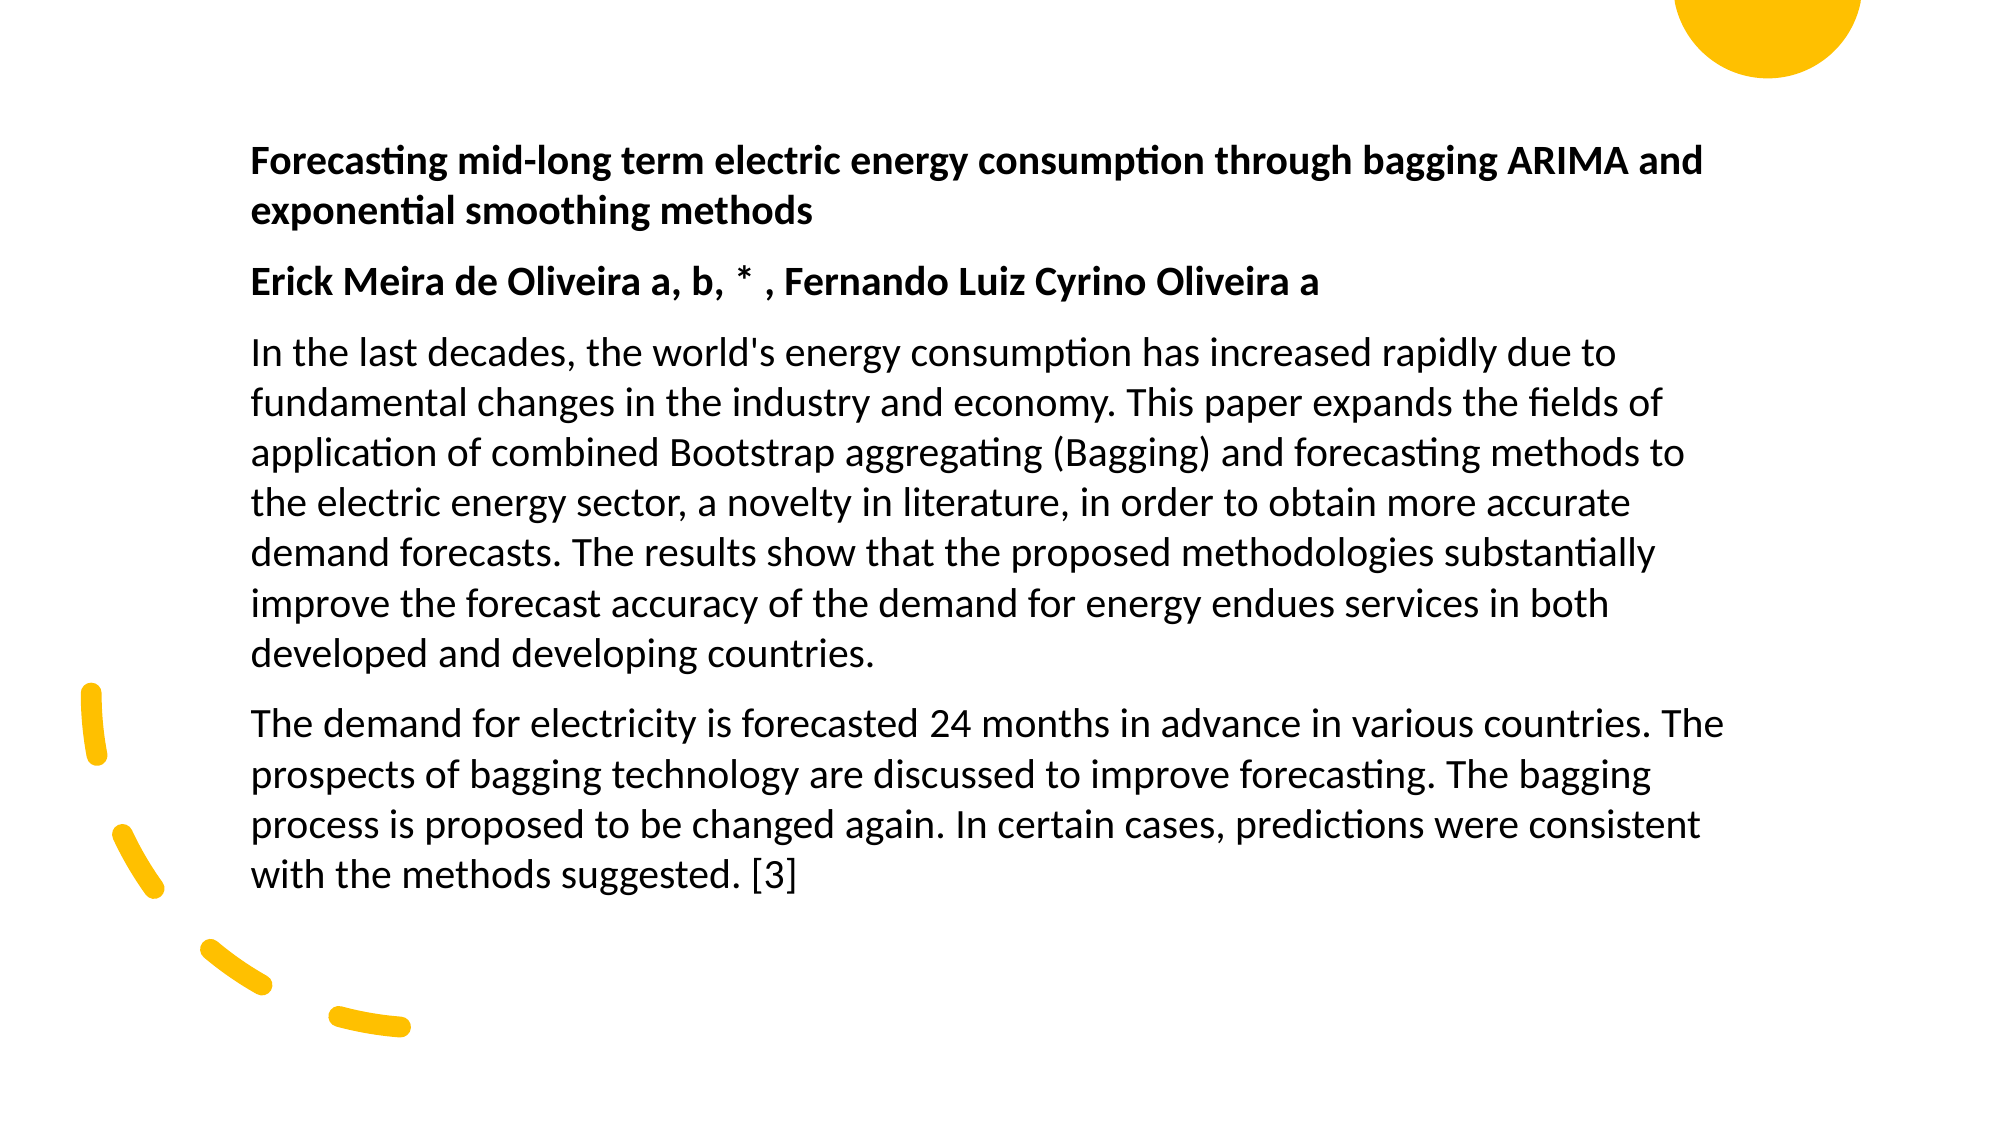

Forecasting mid-long term electric energy consumption through bagging ARIMA and exponential smoothing methods
Erick Meira de Oliveira a, b, * , Fernando Luiz Cyrino Oliveira a
In the last decades, the world's energy consumption has increased rapidly due to fundamental changes in the industry and economy. This paper expands the fields of application of combined Bootstrap aggregating (Bagging) and forecasting methods to the electric energy sector, a novelty in literature, in order to obtain more accurate demand forecasts. The results show that the proposed methodologies substantially improve the forecast accuracy of the demand for energy endues services in both developed and developing countries.
The demand for electricity is forecasted 24 months in advance in various countries. The prospects of bagging technology are discussed to improve forecasting. The bagging process is proposed to be changed again. In certain cases, predictions were consistent with the methods suggested. [3]